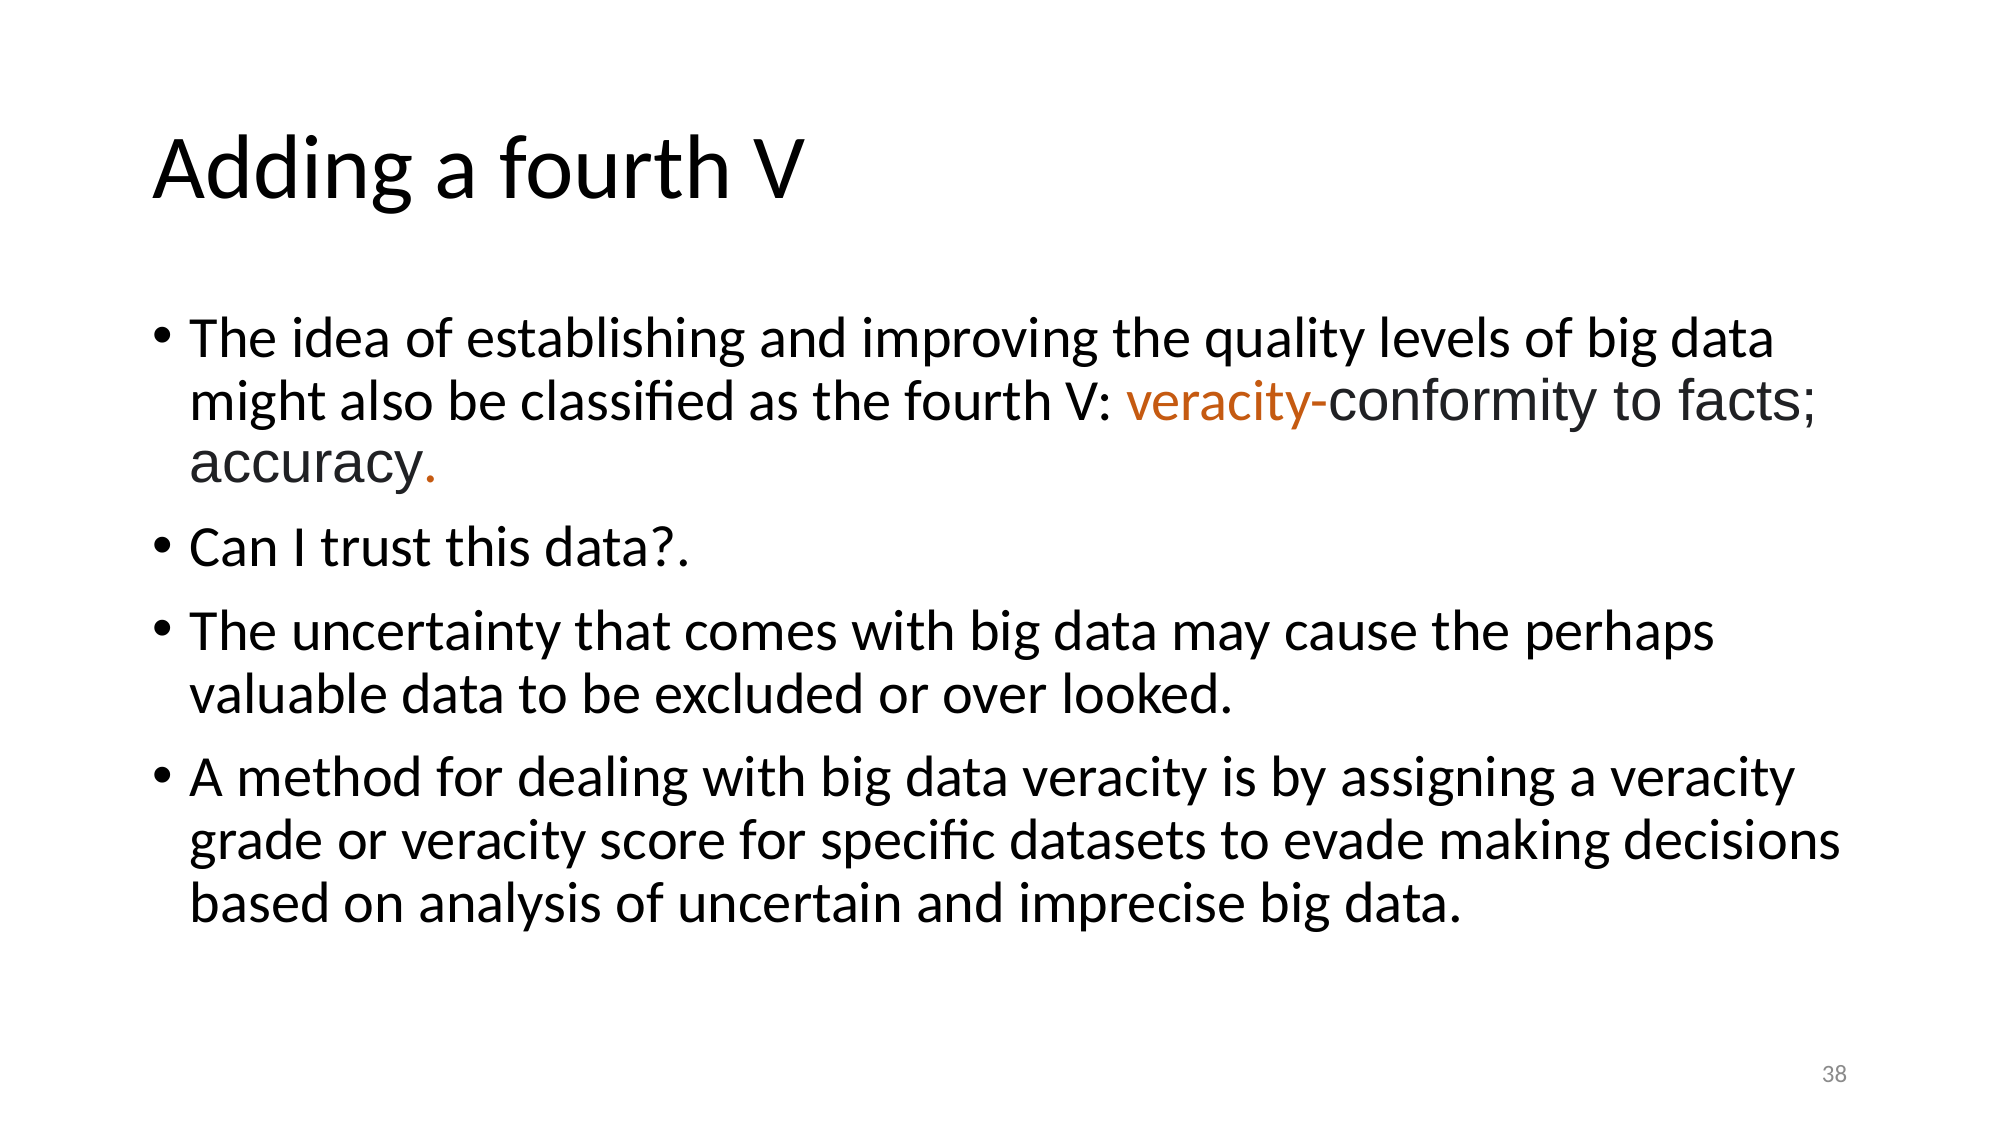

# Adding a fourth V
The idea of establishing and improving the quality levels of big data might also be classified as the fourth V: veracity-conformity to facts; accuracy.
Can I trust this data?.
The uncertainty that comes with big data may cause the perhaps valuable data to be excluded or over looked.
A method for dealing with big data veracity is by assigning a veracity grade or veracity score for specific datasets to evade making decisions based on analysis of uncertain and imprecise big data.
38